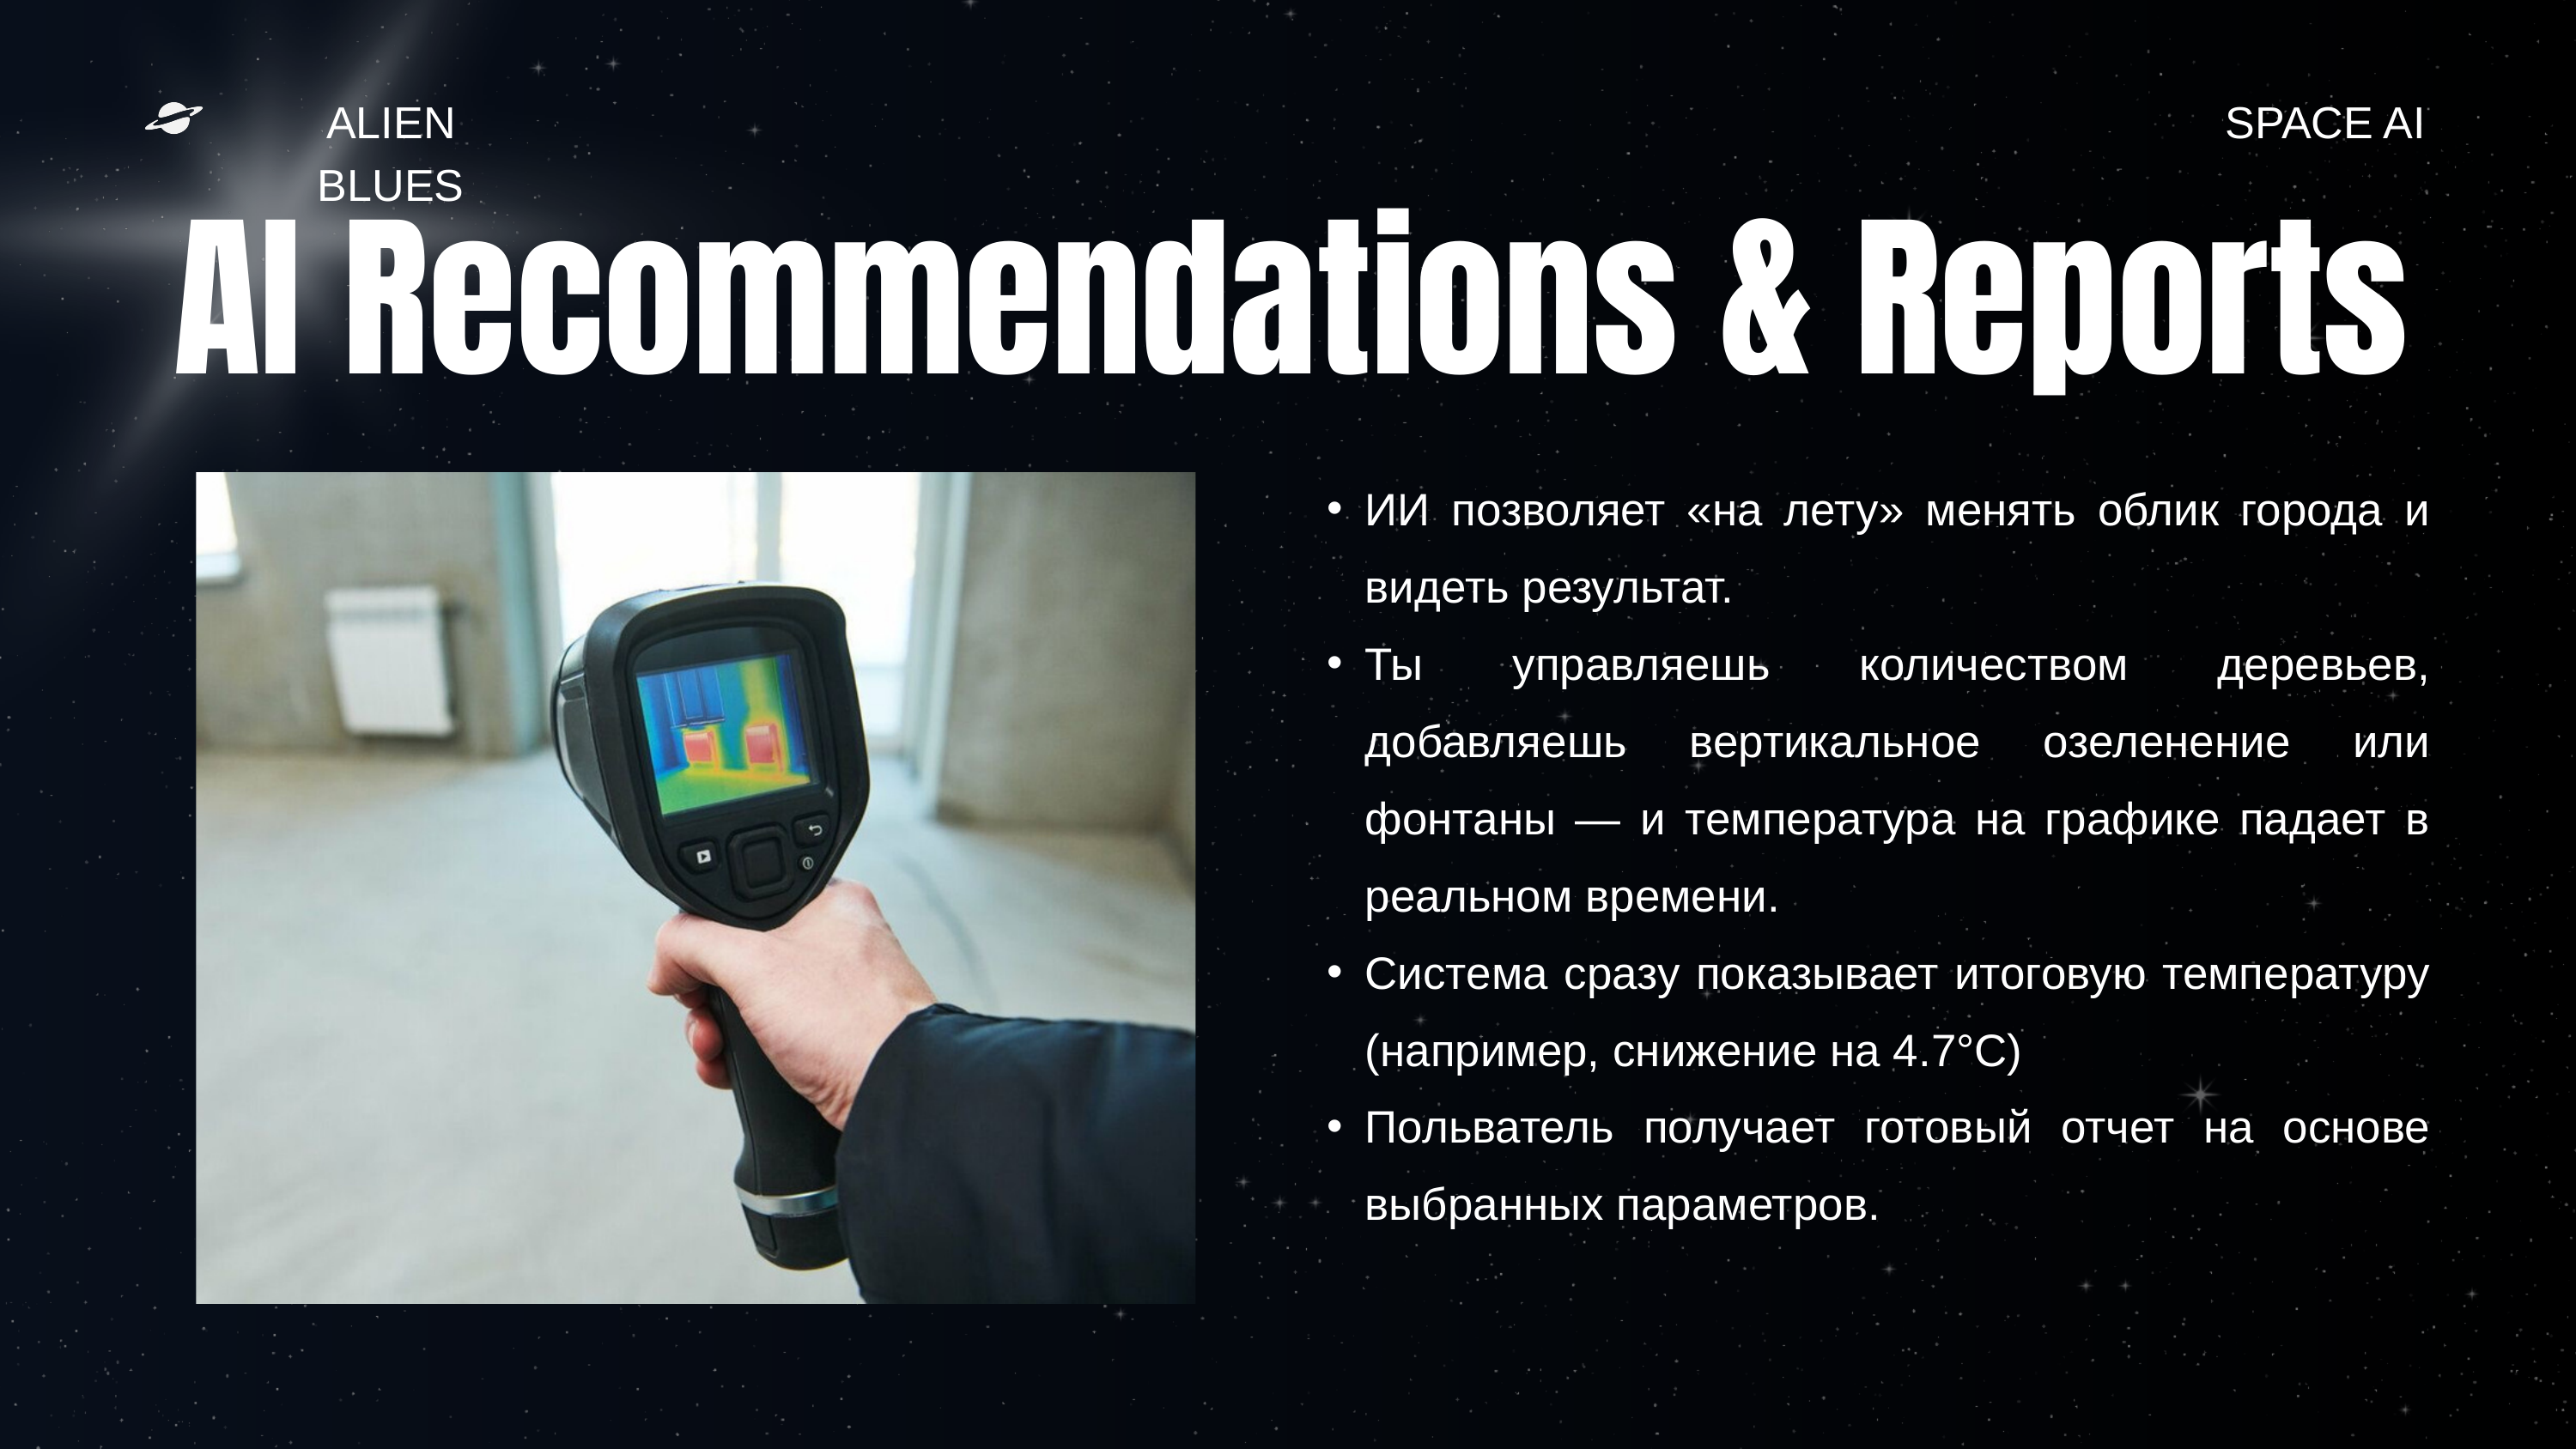

ALIEN BLUES
SPACE AI

AI Recommendations & Reports
ИИ позволяет «на лету» менять облик города и видеть результат.
Ты управляешь количеством деревьев, добавляешь вертикальное озеленение или фонтаны — и температура на графике падает в реальном времени.
Система сразу показывает итоговую температуру (например, снижение на 4.7°C)
Польватель получает готовый отчет на основе выбранных параметров.